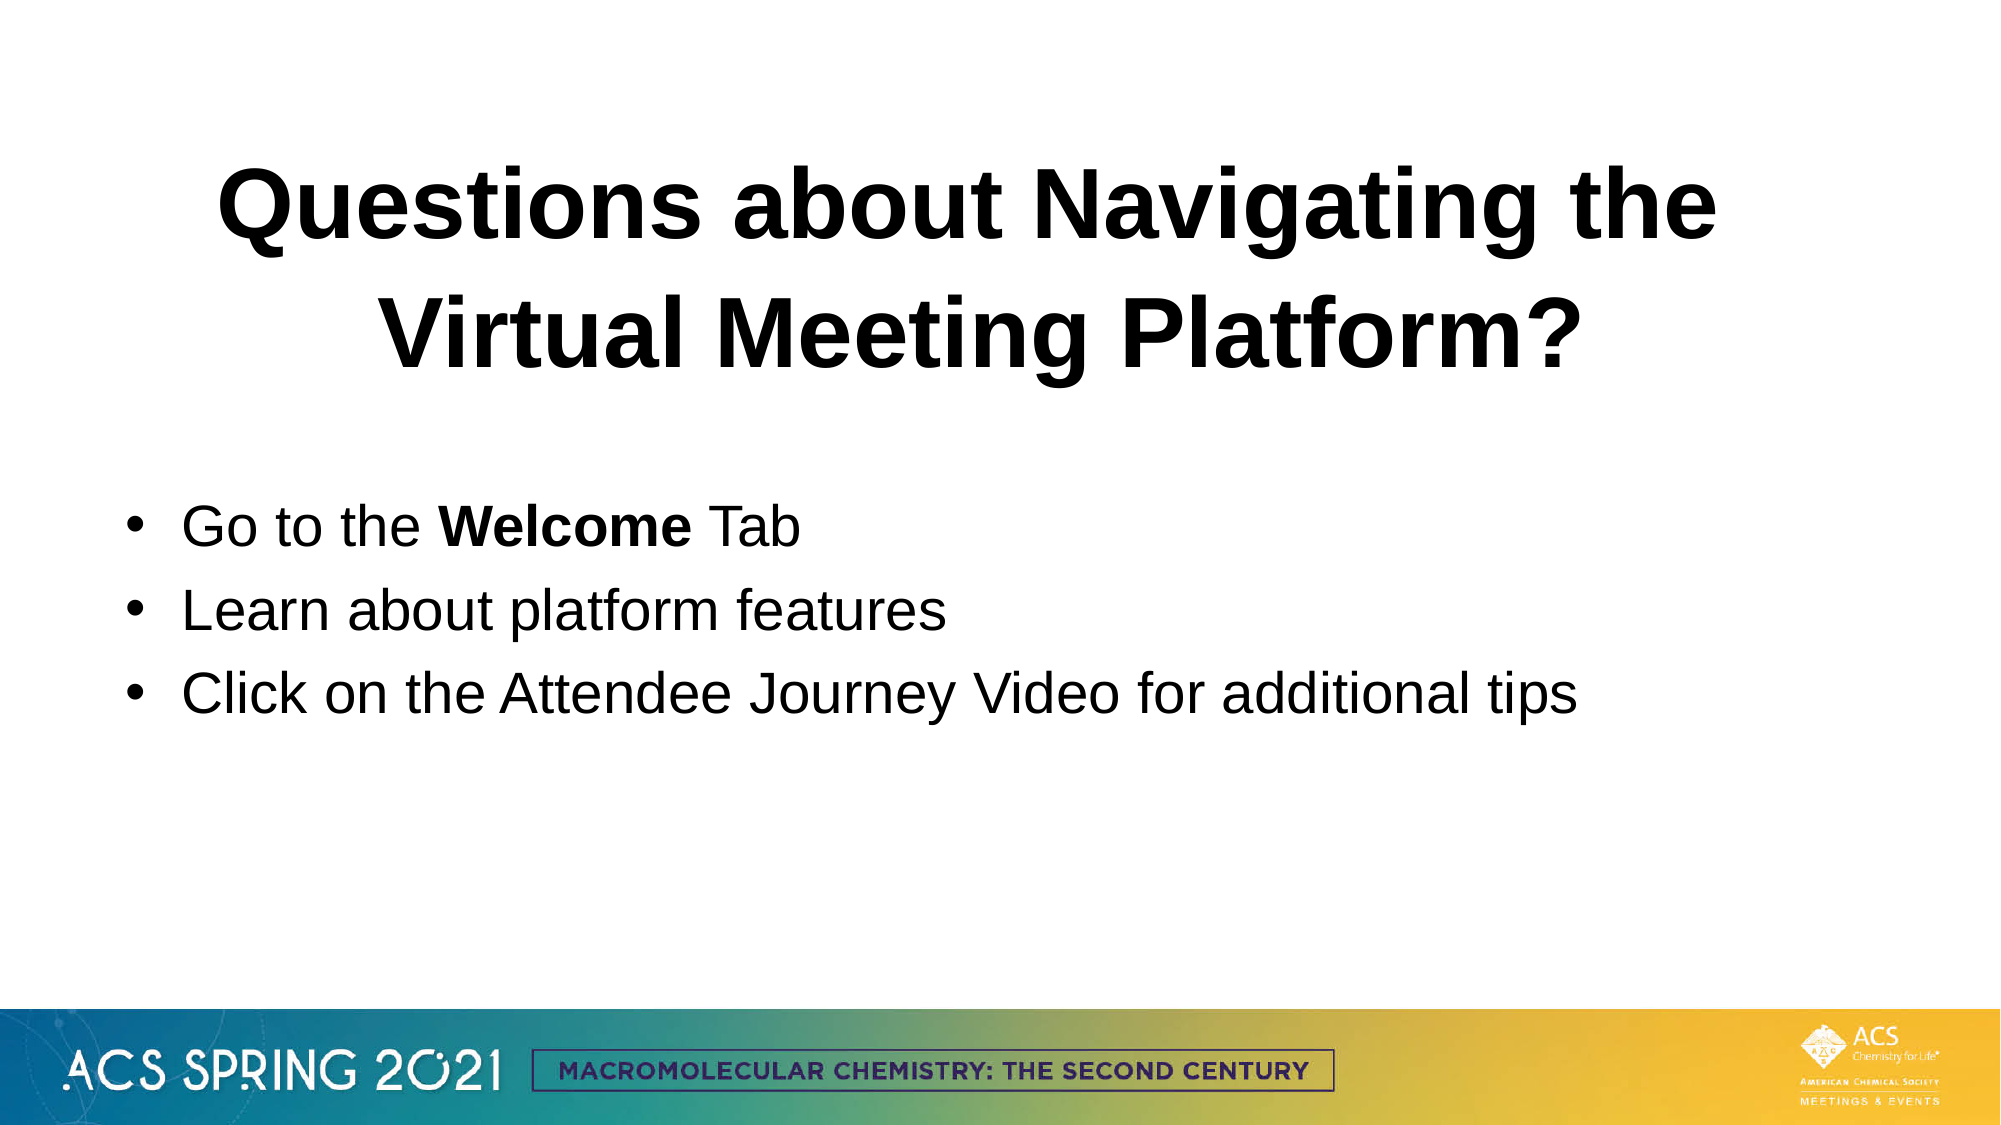

Questions about Navigating the
Virtual Meeting Platform?
Go to the Welcome Tab
Learn about platform features
Click on the Attendee Journey Video for additional tips